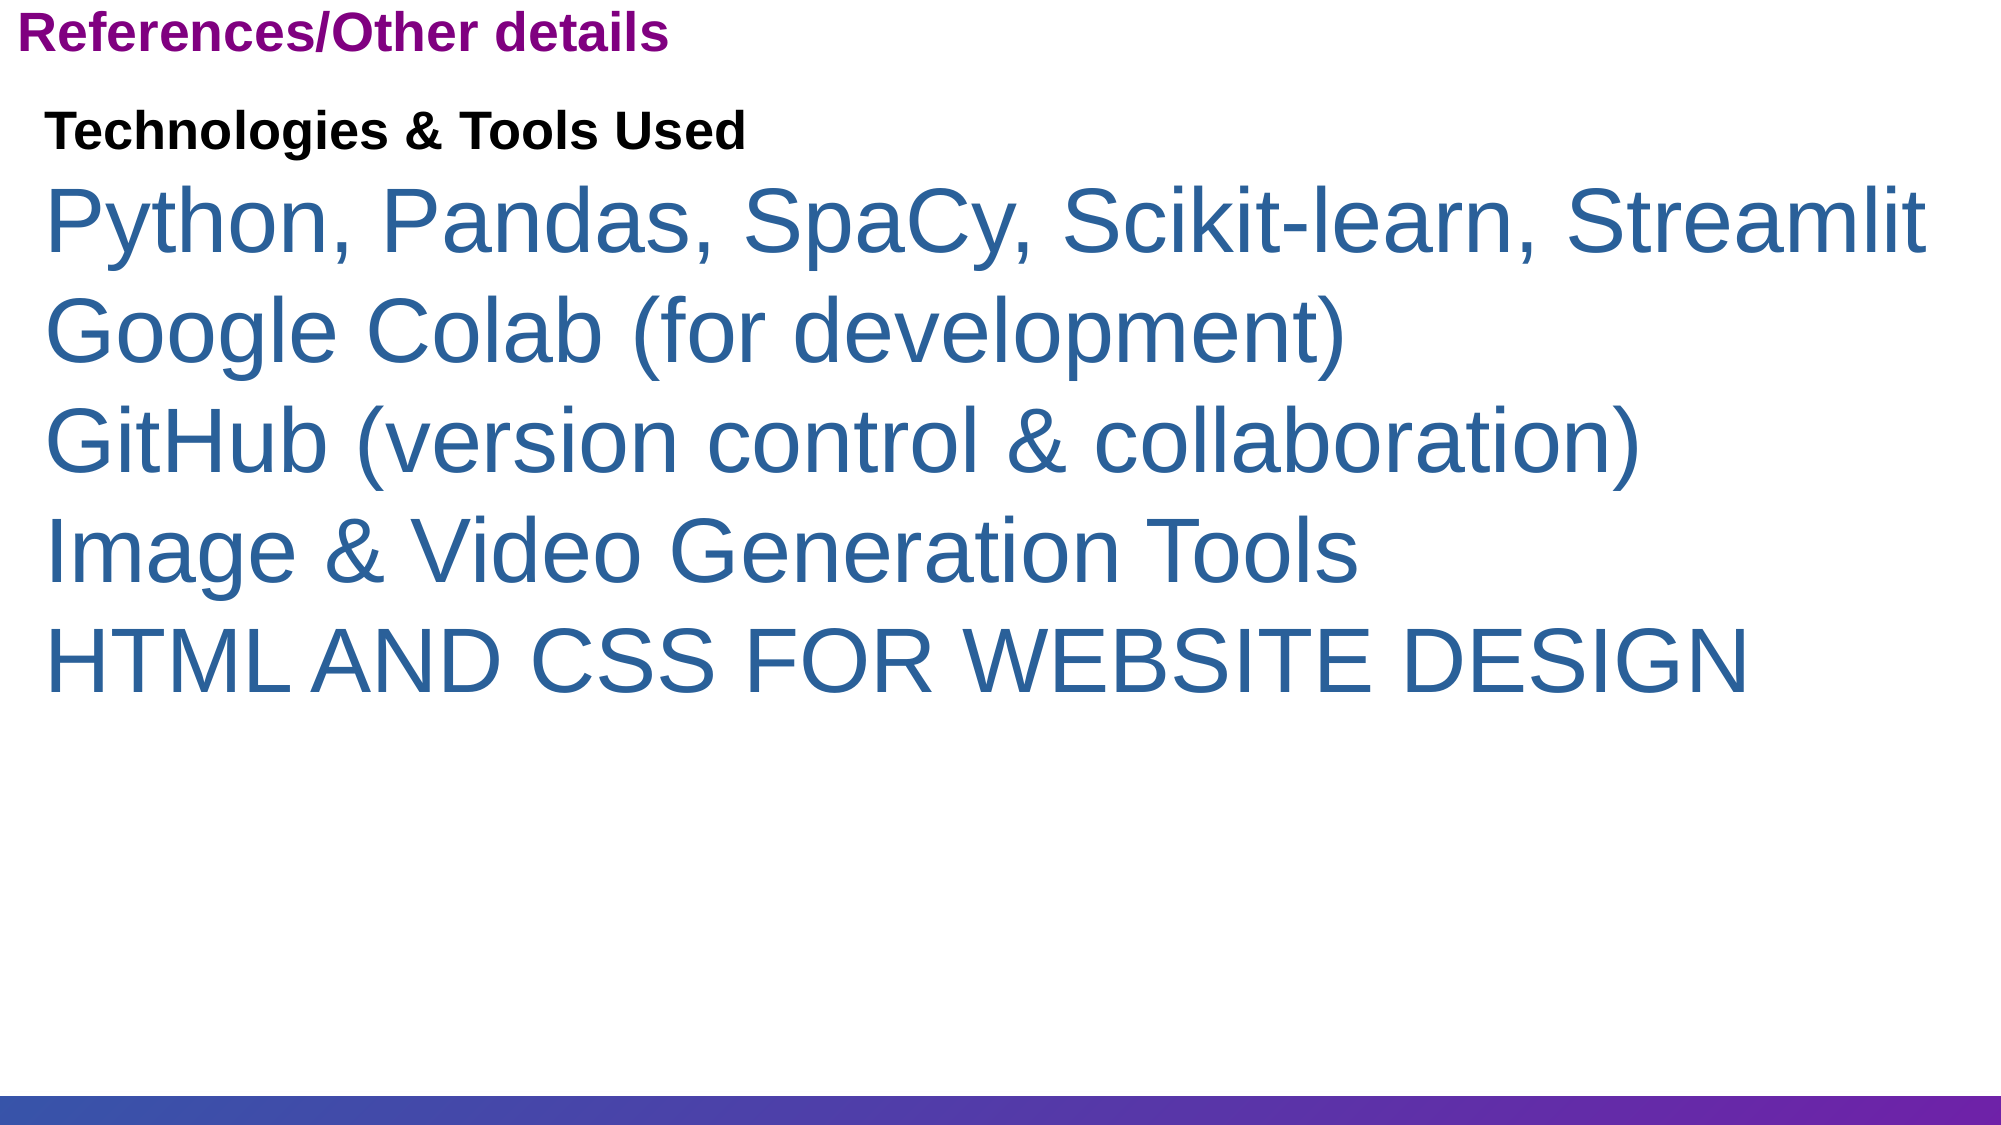

References/Other details
Technologies & Tools Used
Python, Pandas, SpaCy, Scikit-learn, Streamlit
Google Colab (for development)
GitHub (version control & collaboration)
Image & Video Generation Tools
HTML AND CSS FOR WEBSITE DESIGN